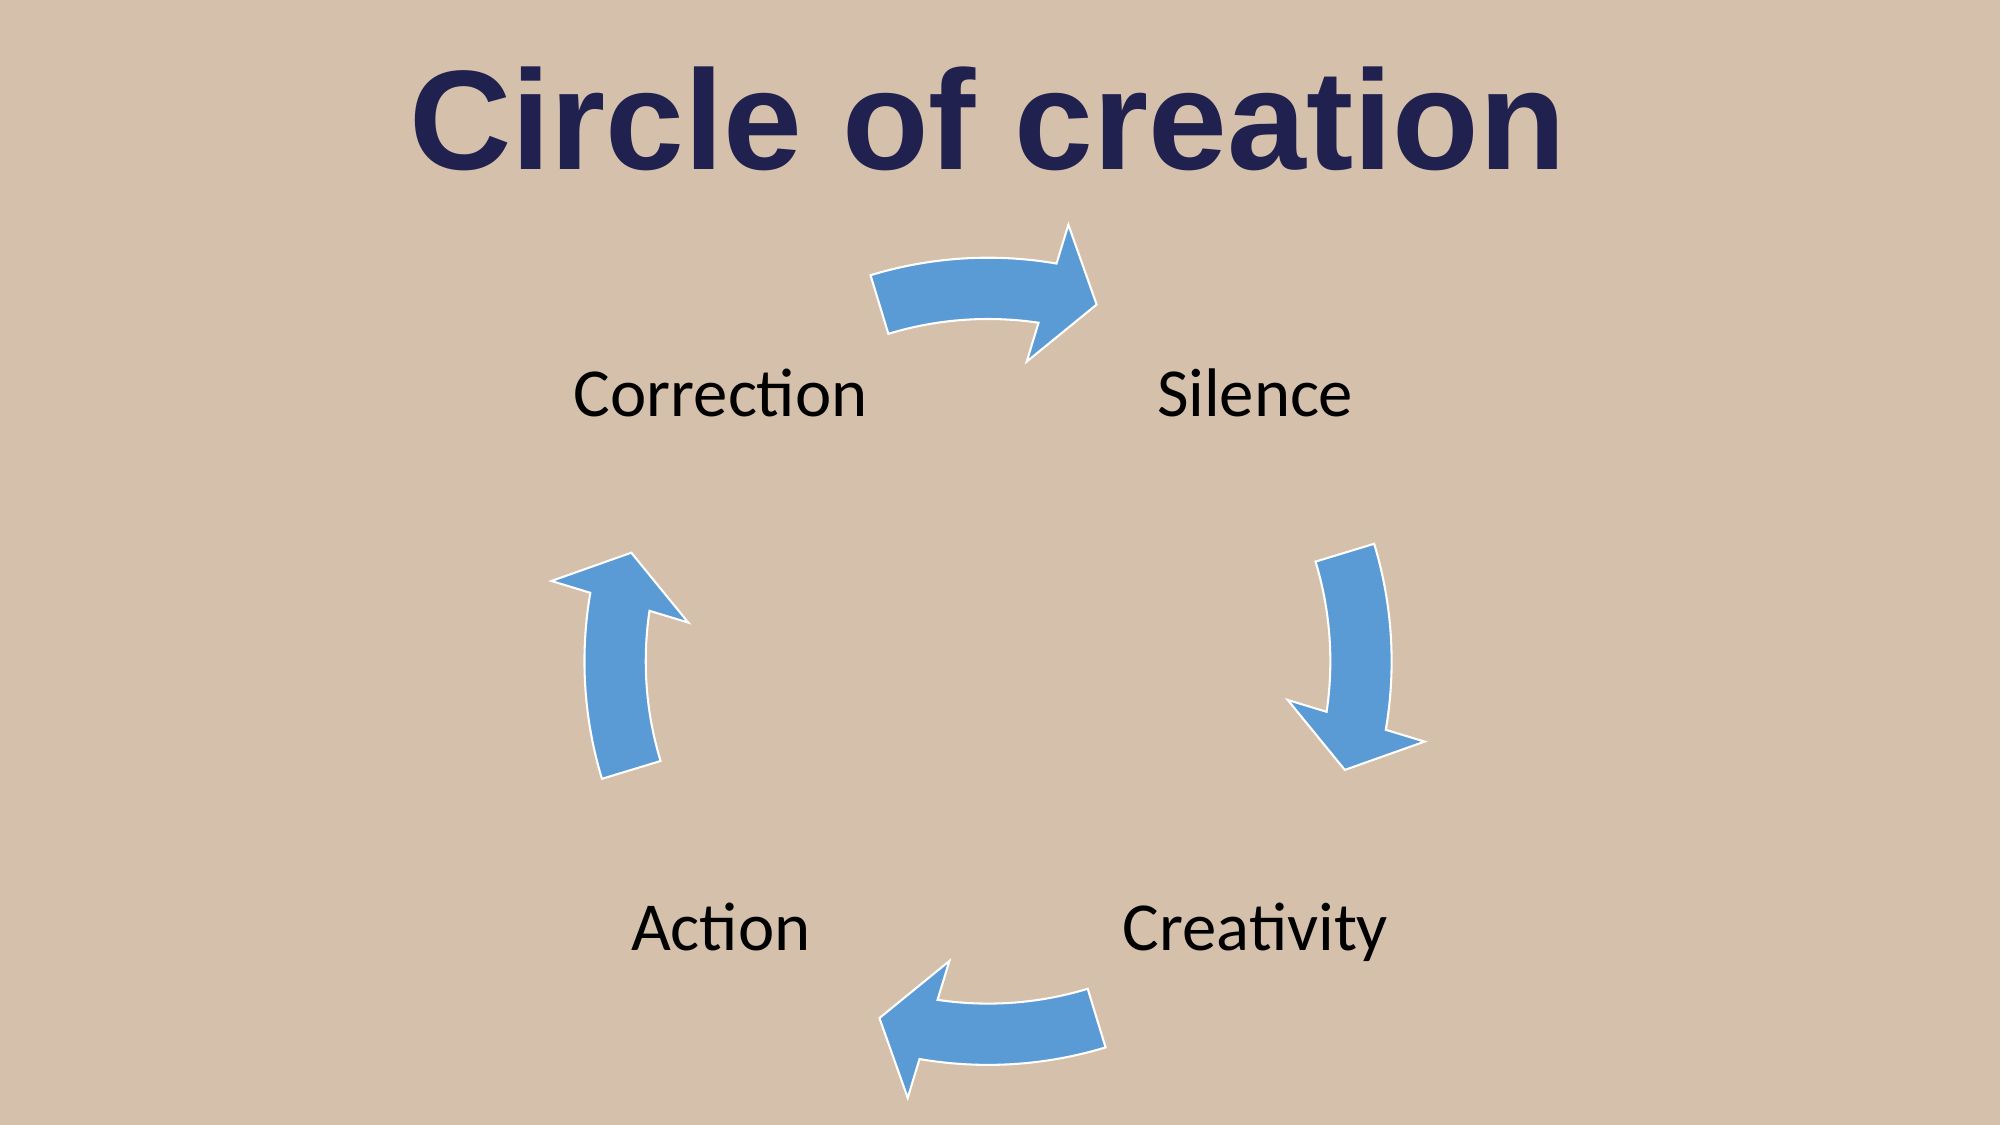

Circle of creation
Silence
Creativity
Action
Correction